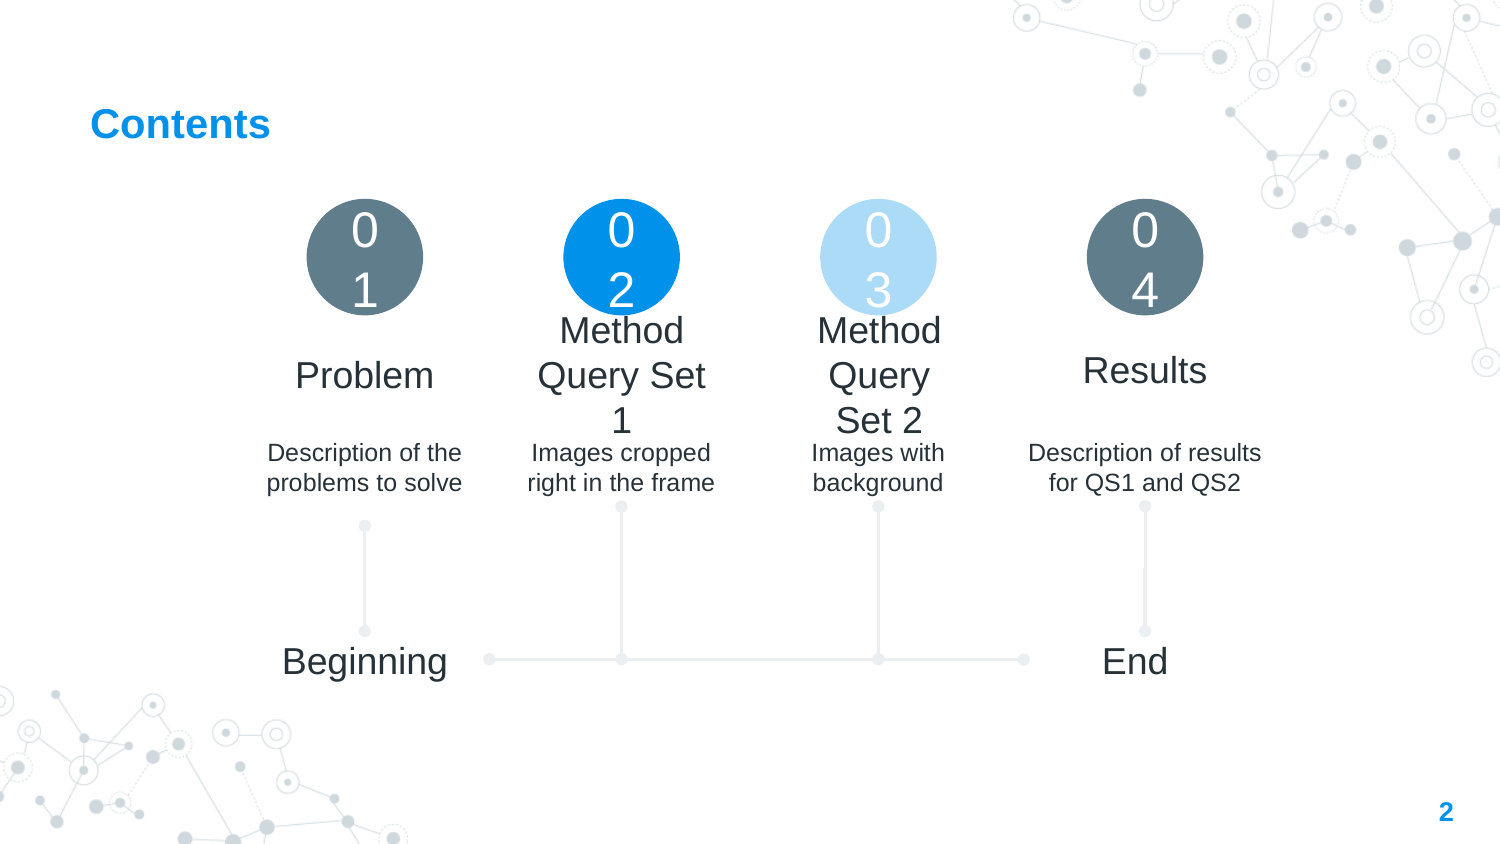

# Contents
04
01
02
03
Results
Problem
Method Query Set 1
Images cropped right in the frame
Method Query Set 2
Images with background
Description of the problems to solve
Description of results for QS1 and QS2
Beginning
End

2